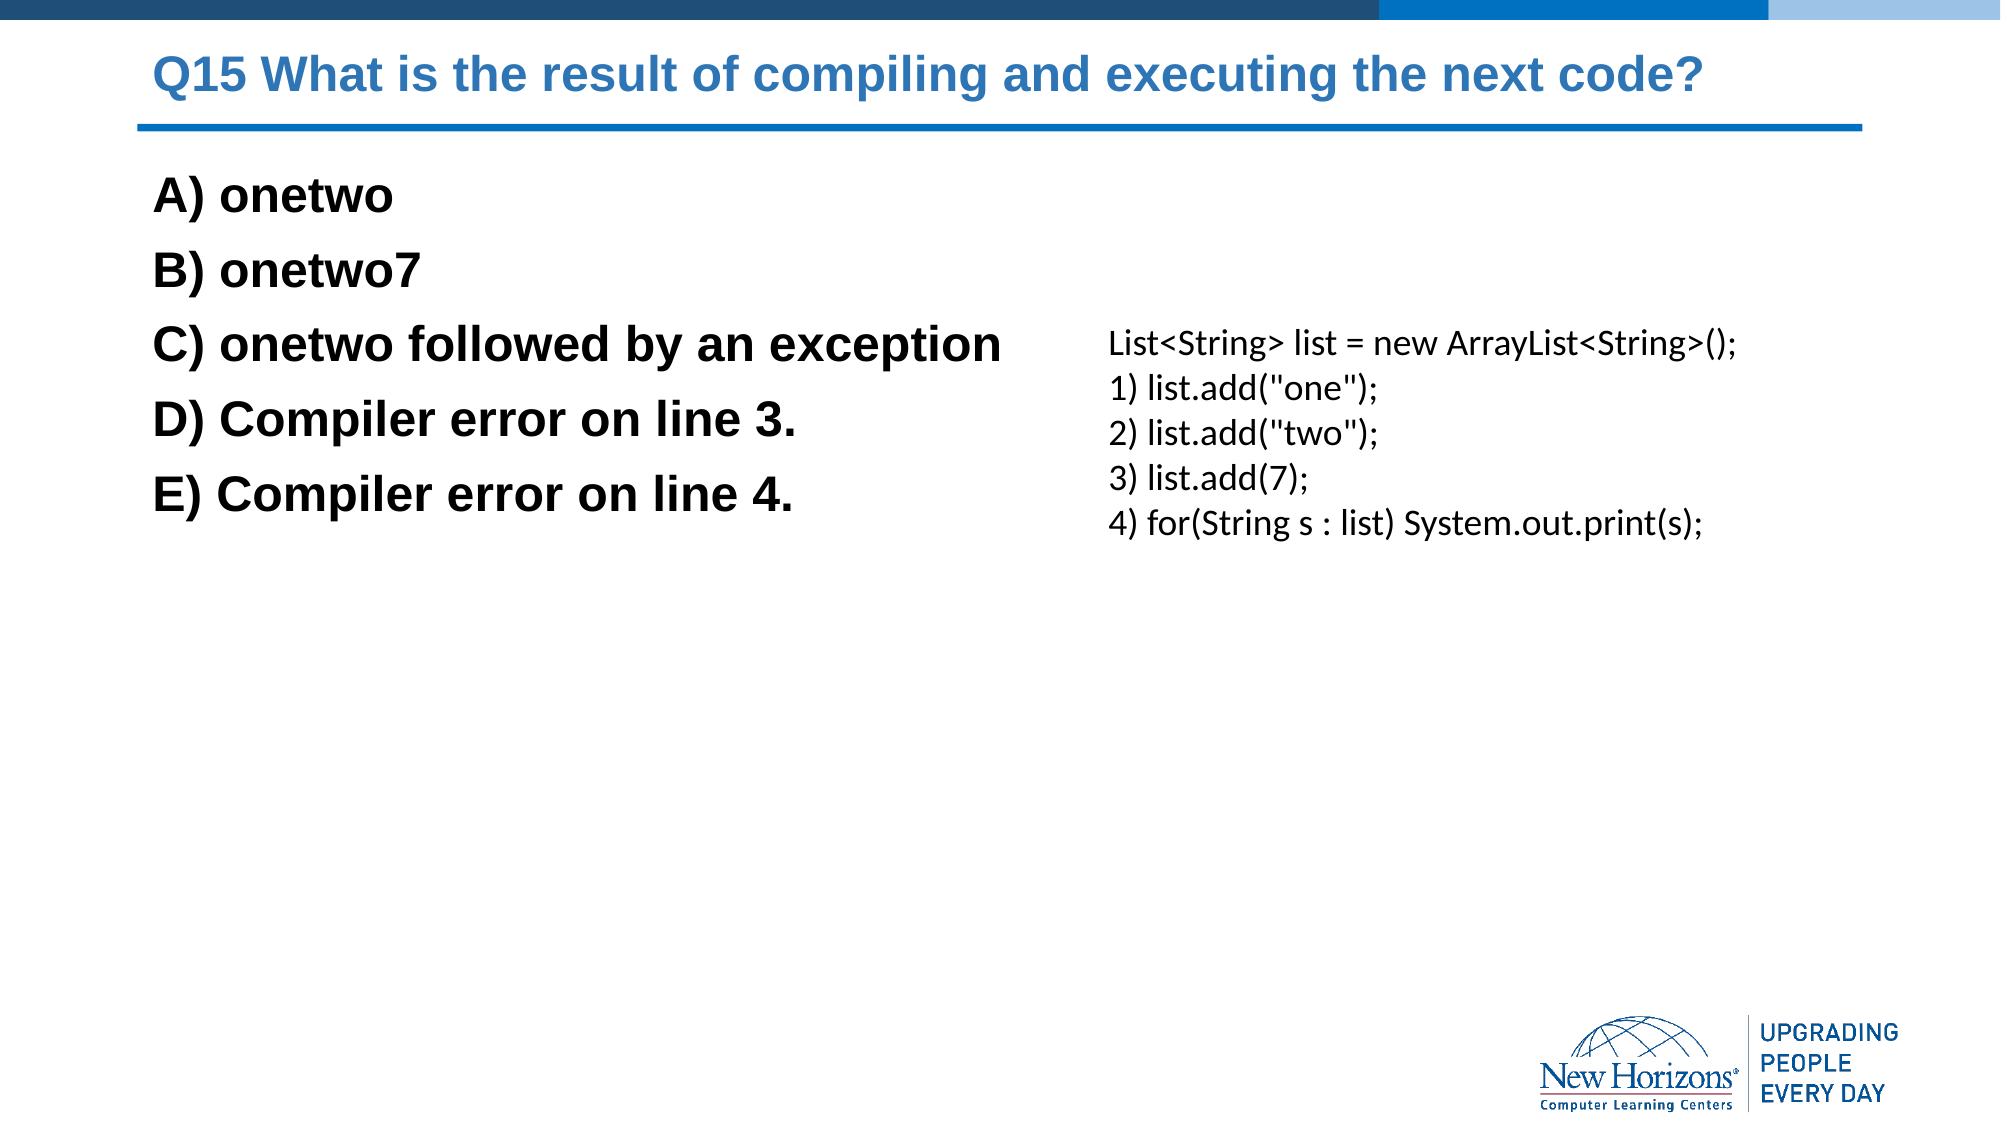

# Q15 What is the result of compiling and executing the next code?
A) onetwo
B) onetwo7
C) onetwo followed by an exception
D) Compiler error on line 3.
E) Compiler error on line 4.

List<String> list = new ArrayList<String>();
1) list.add("one");
2) list.add("two");
3) list.add(7);
4) for(String s : list) System.out.print(s);